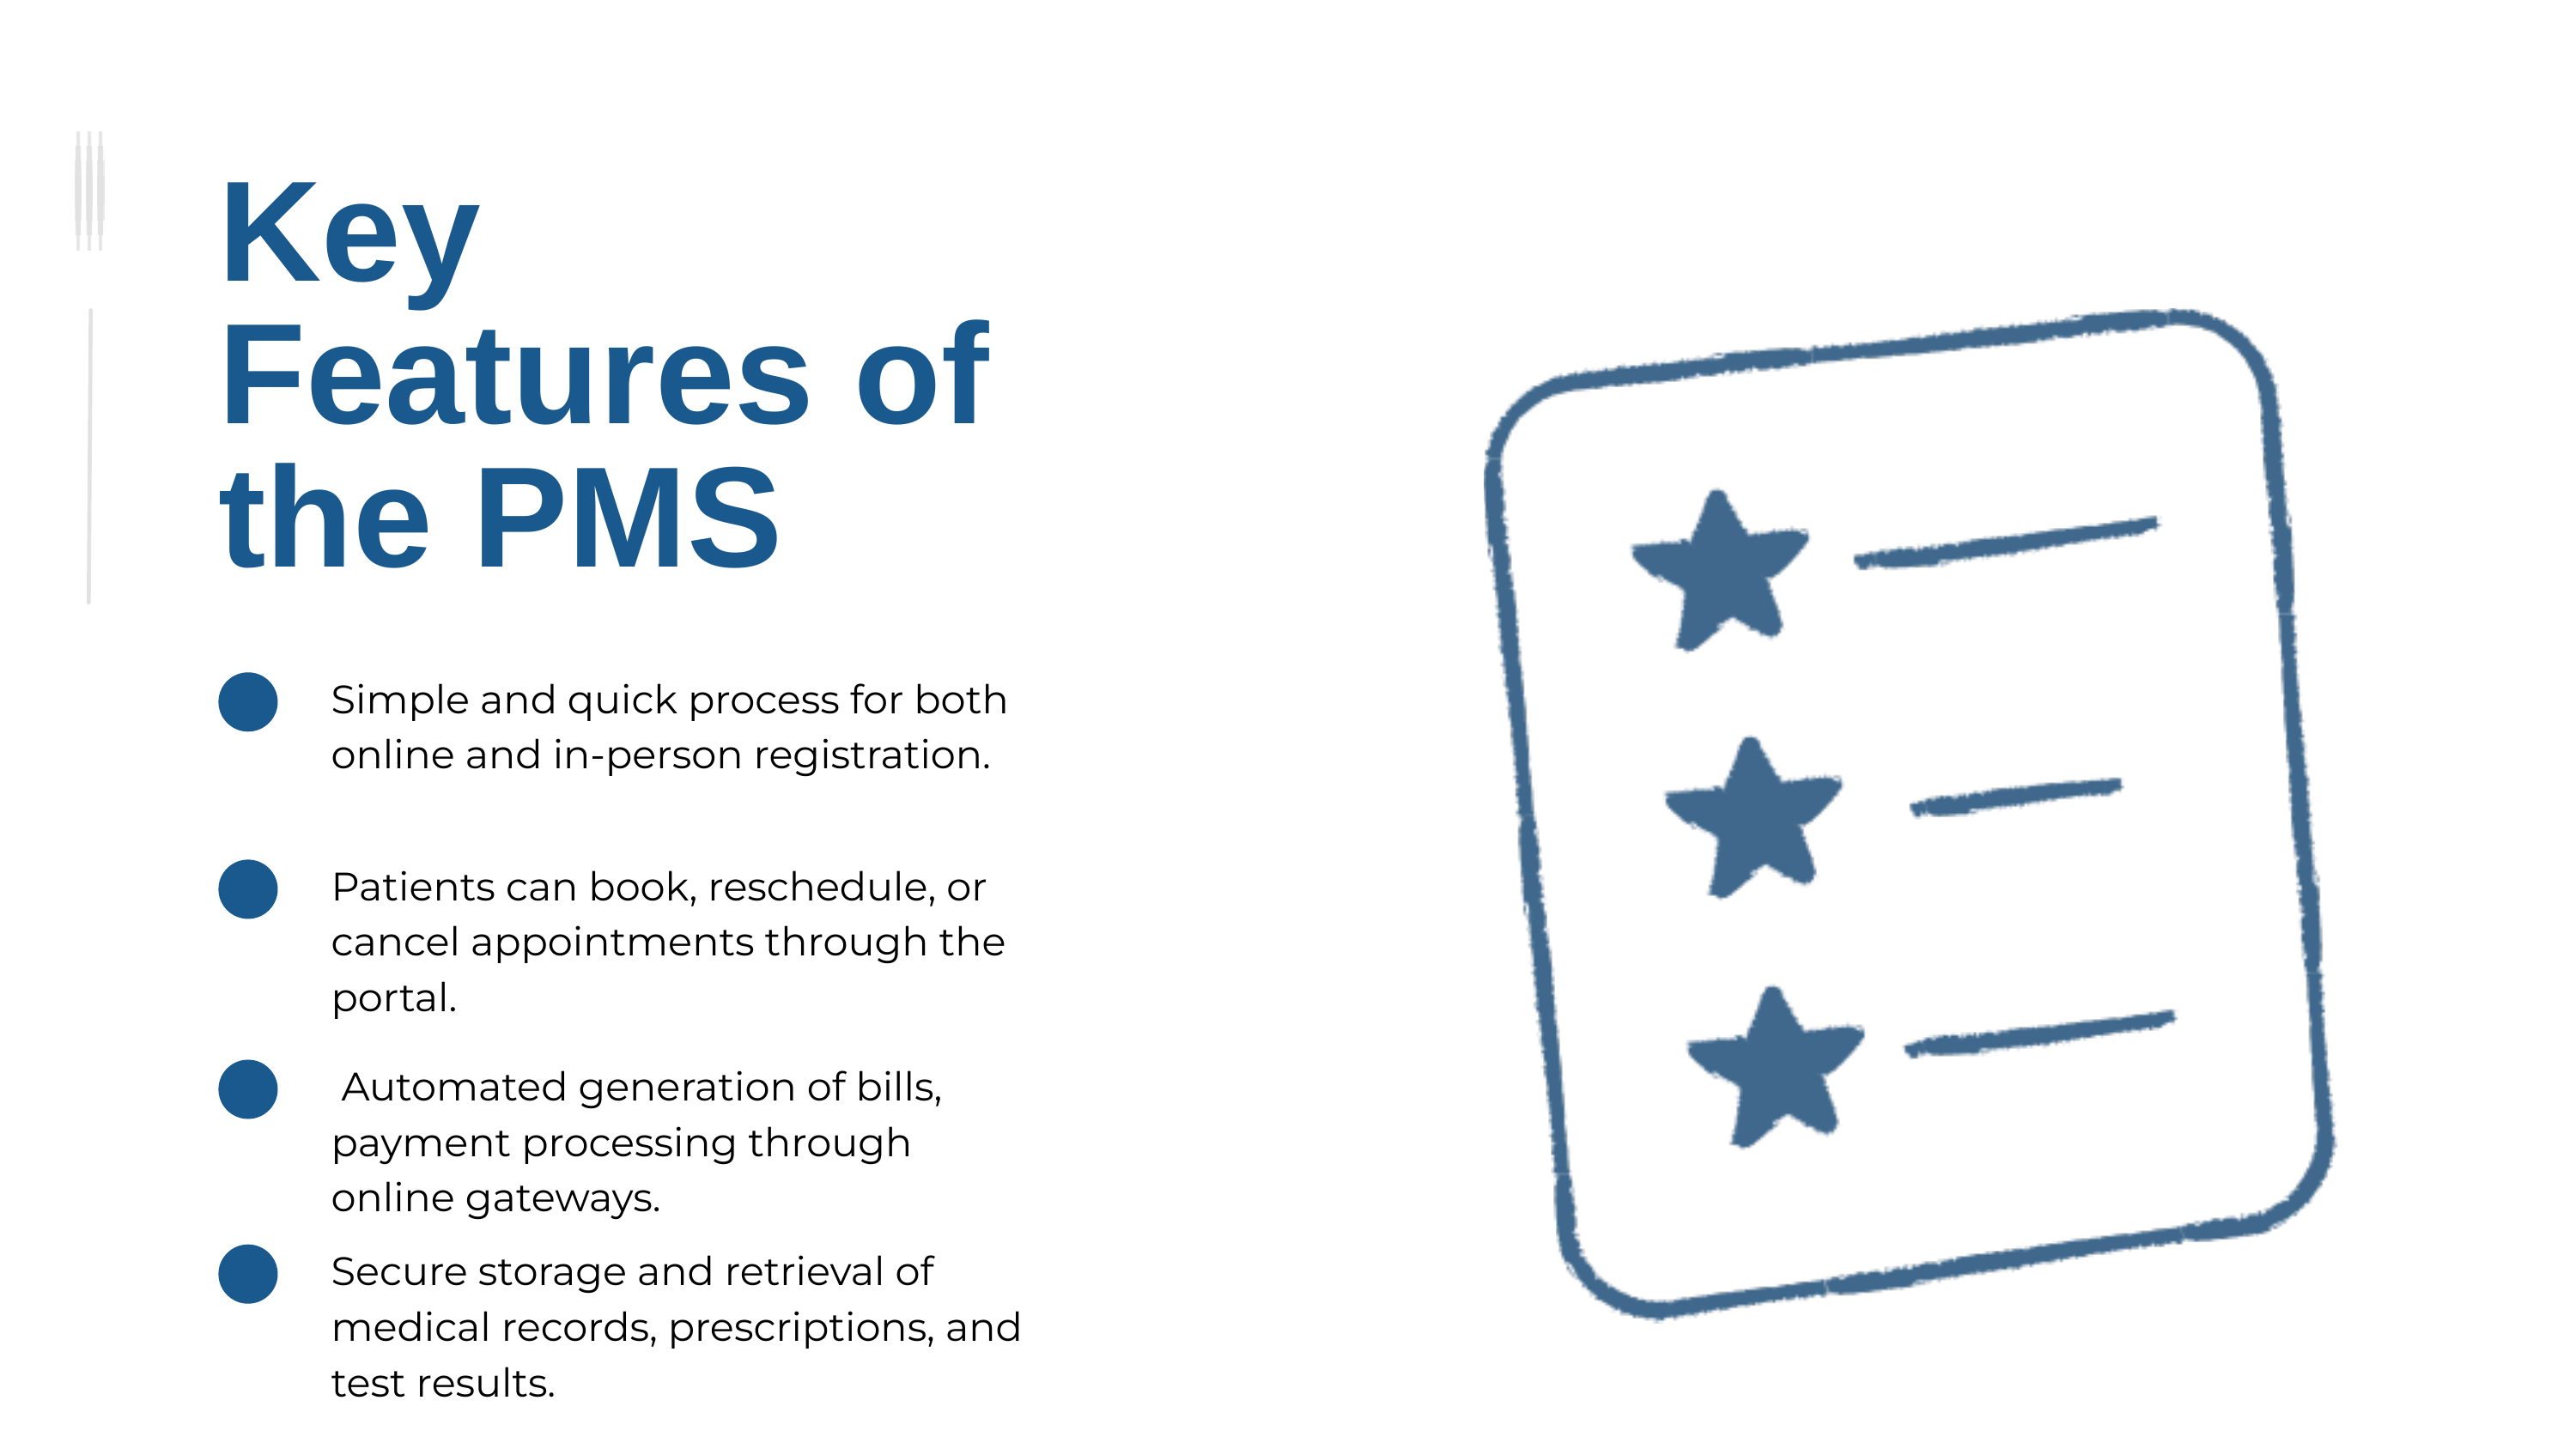

Key Features of the PMS

Simple and quick process for both online and in-person registration.

Patients can book, reschedule, or cancel appointments through the portal.

 Automated generation of bills, payment processing through online gateways.

Secure storage and retrieval of medical records, prescriptions, and test results.